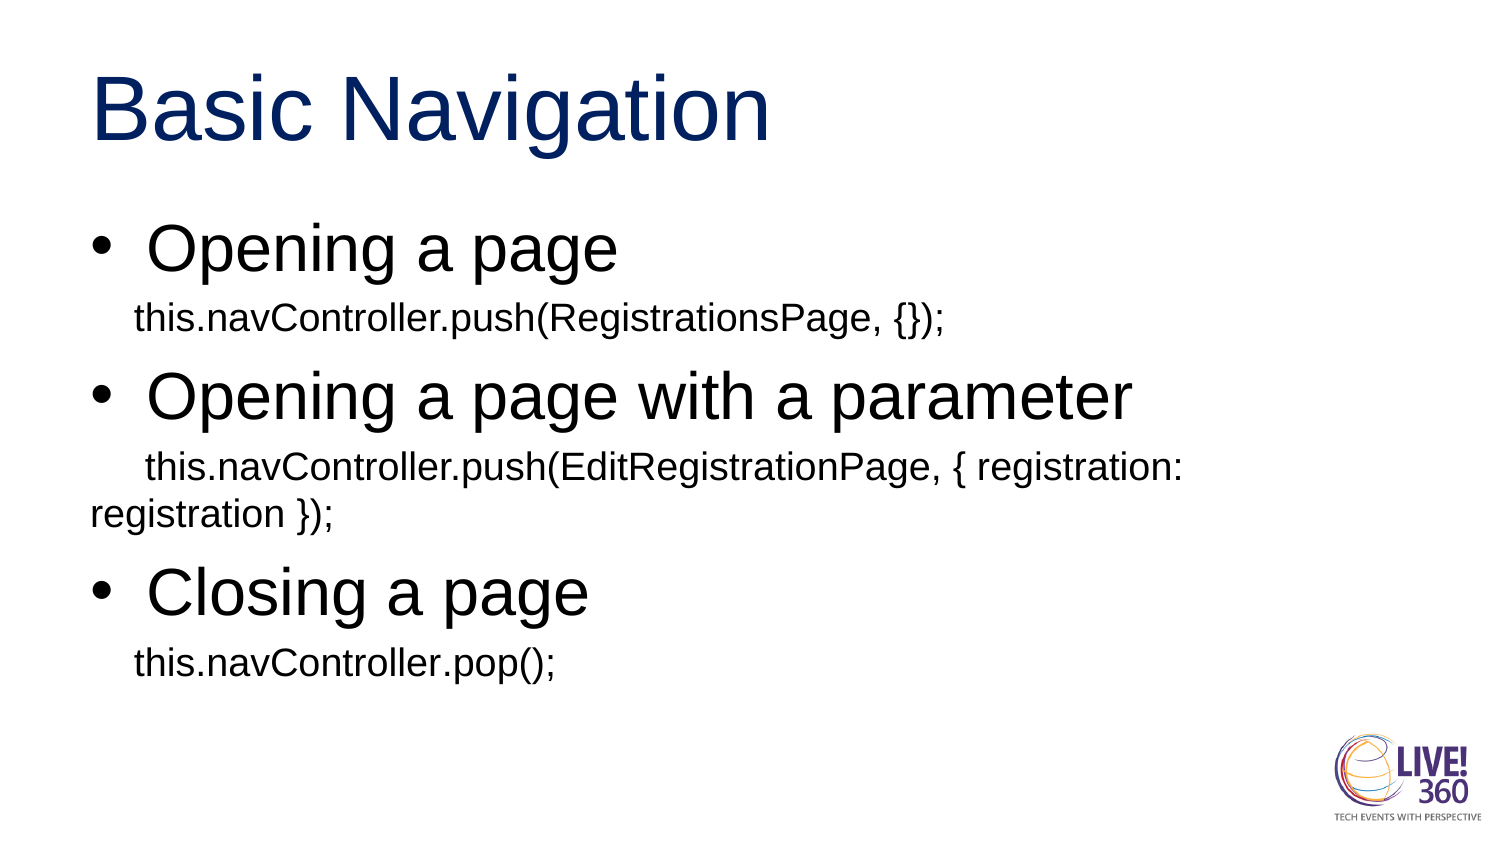

# Basic Navigation
Opening a page
    this.navController.push(RegistrationsPage, {});
Opening a page with a parameter
     this.navController.push(EditRegistrationPage, { registration: registration });
Closing a page
    this.navController.pop();